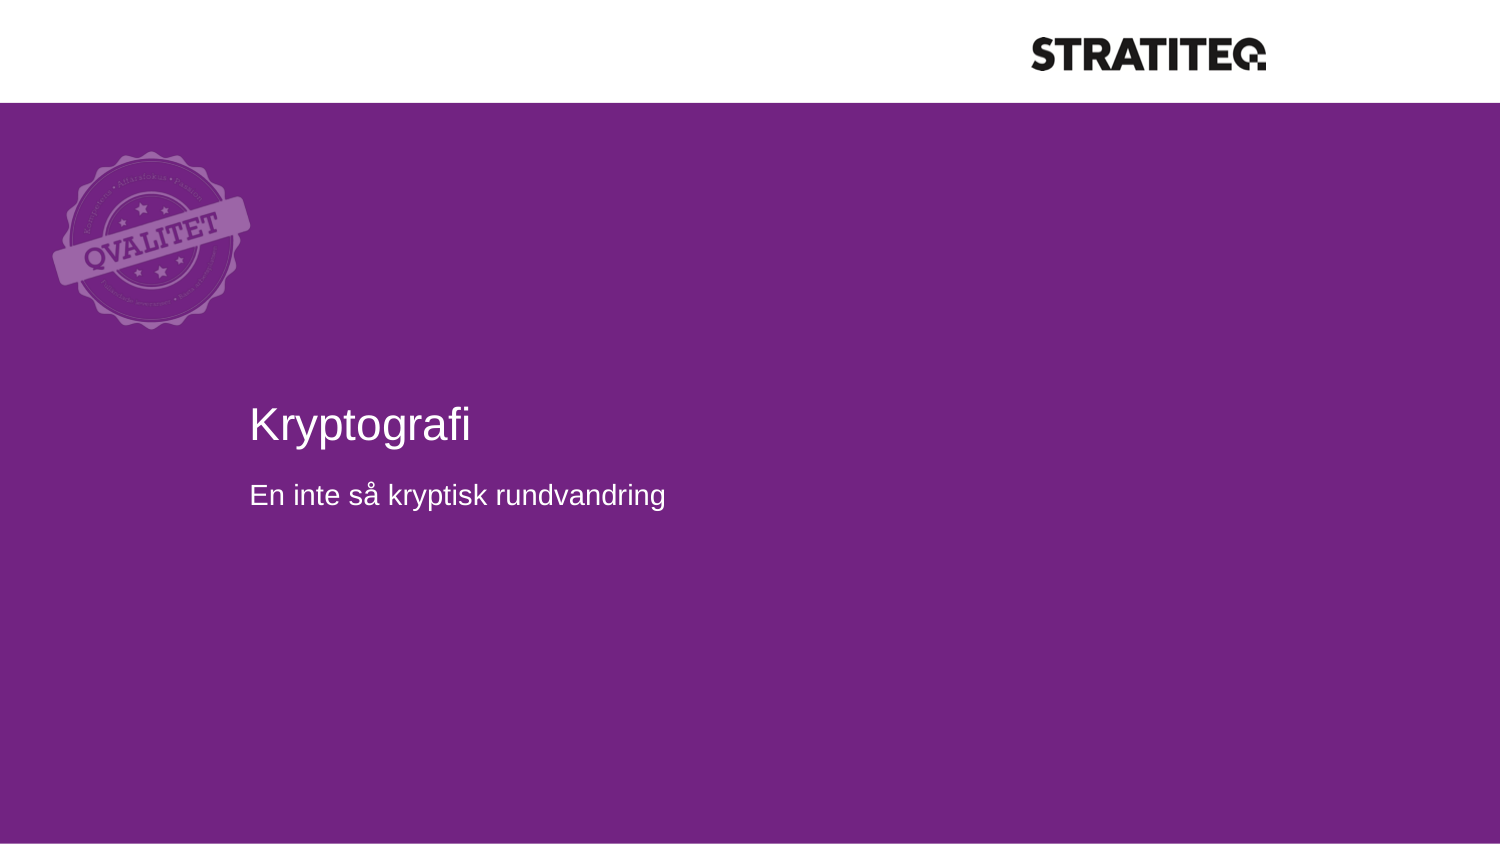

# Kryptografi
En inte så kryptisk rundvandring